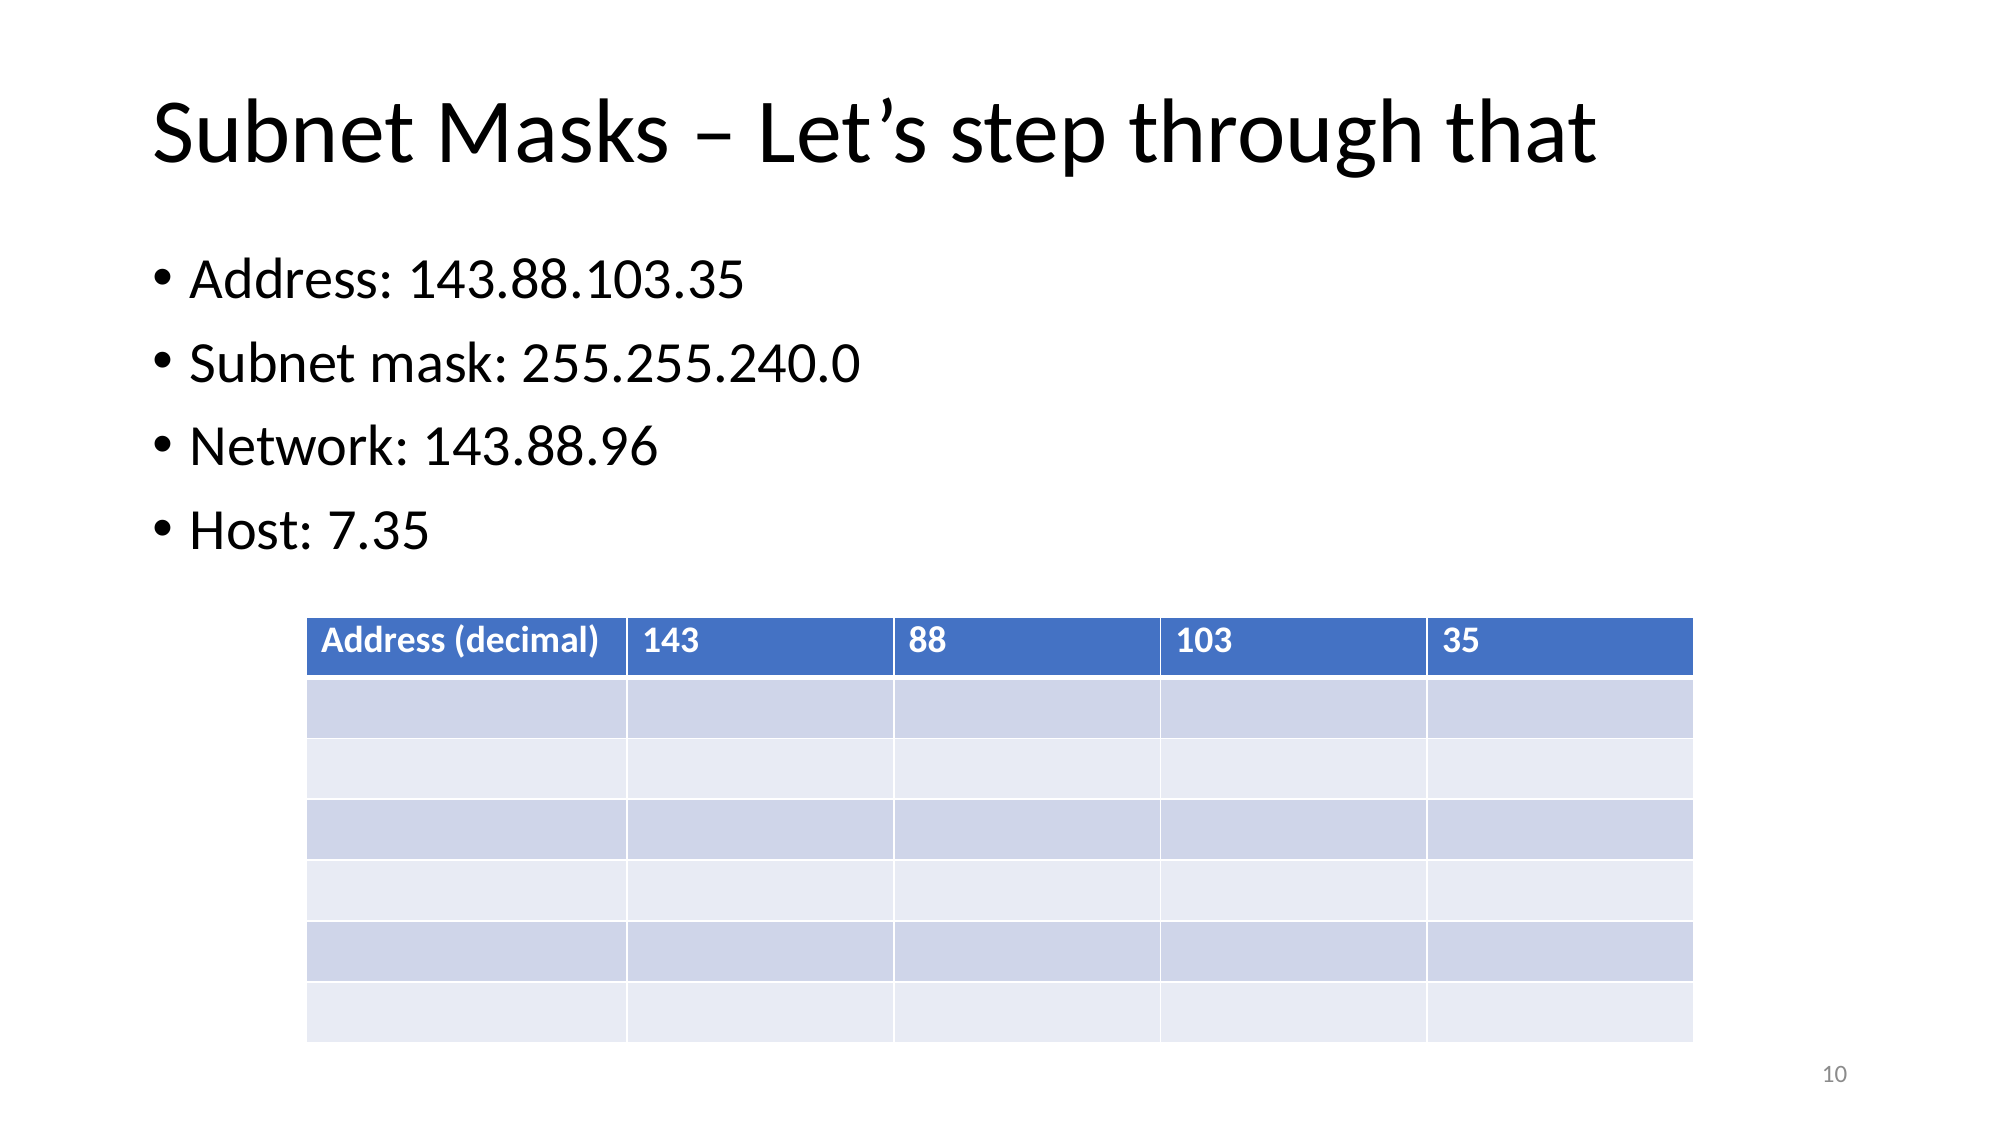

# Subnet Masks – Let’s step through that
Address: 143.88.103.35
Subnet mask: 255.255.240.0
Network: 143.88.96
Host: 7.35
| Address (decimal) | 143 | 88 | 103 | 35 |
| --- | --- | --- | --- | --- |
|  |  |  |  |  |
|  |  |  |  |  |
|  |  |  |  |  |
|  |  |  |  |  |
|  |  |  |  |  |
|  |  |  |  |  |
10